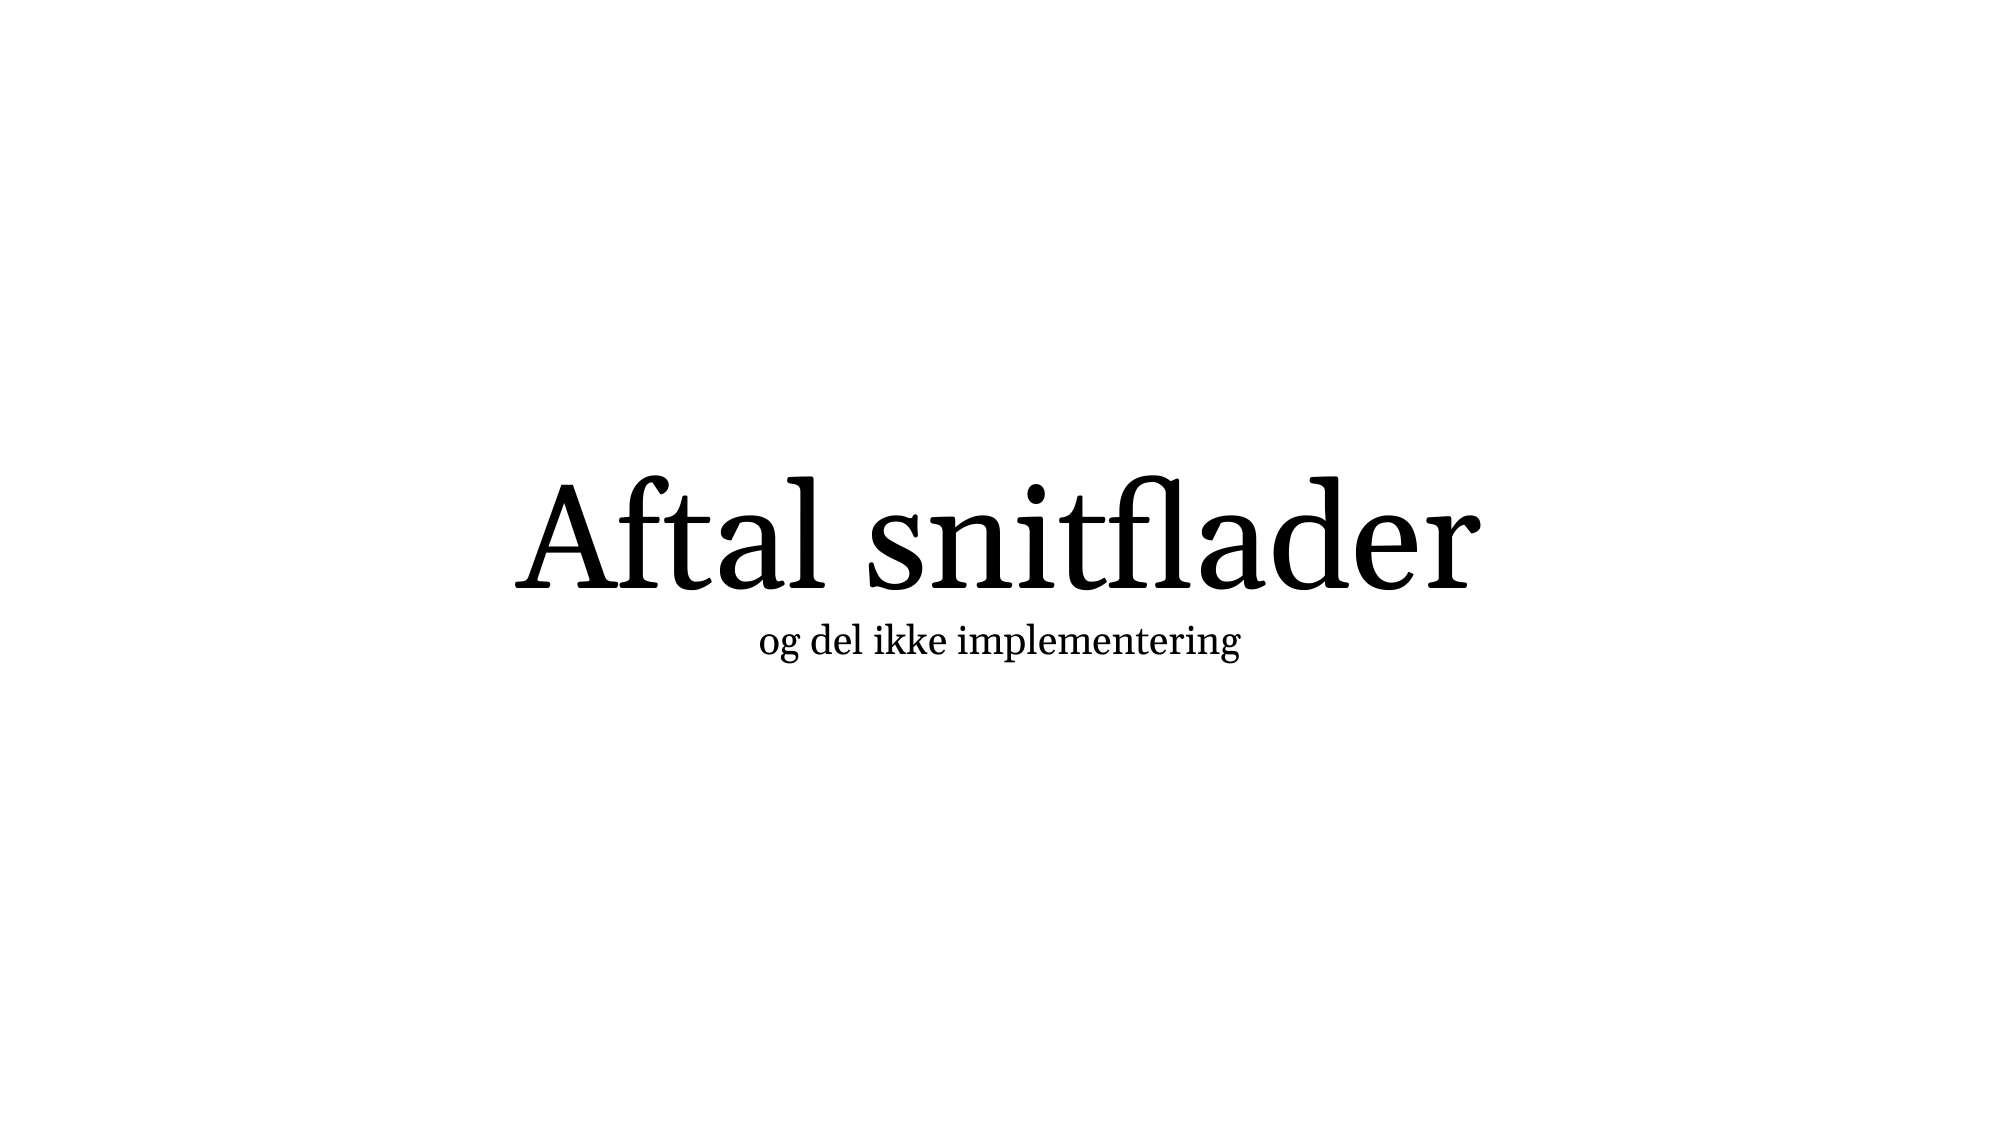

# Aftal snitflader og del ikke implementering